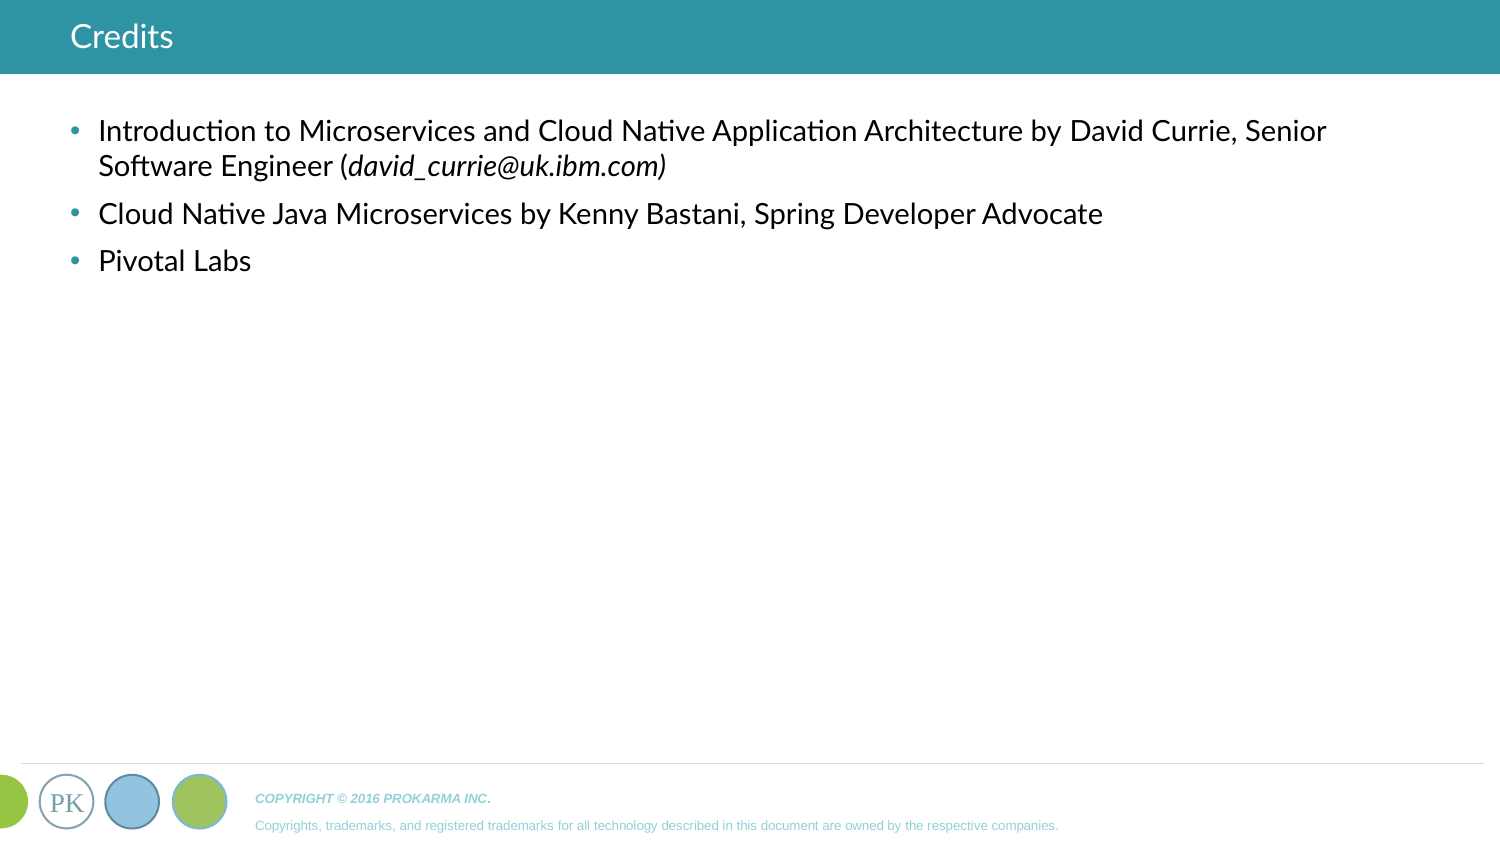

# Credits
Introduction to Microservices and Cloud Native Application Architecture by David Currie, Senior Software Engineer (david_currie@uk.ibm.com)
Cloud Native Java Microservices by Kenny Bastani, Spring Developer Advocate
Pivotal Labs